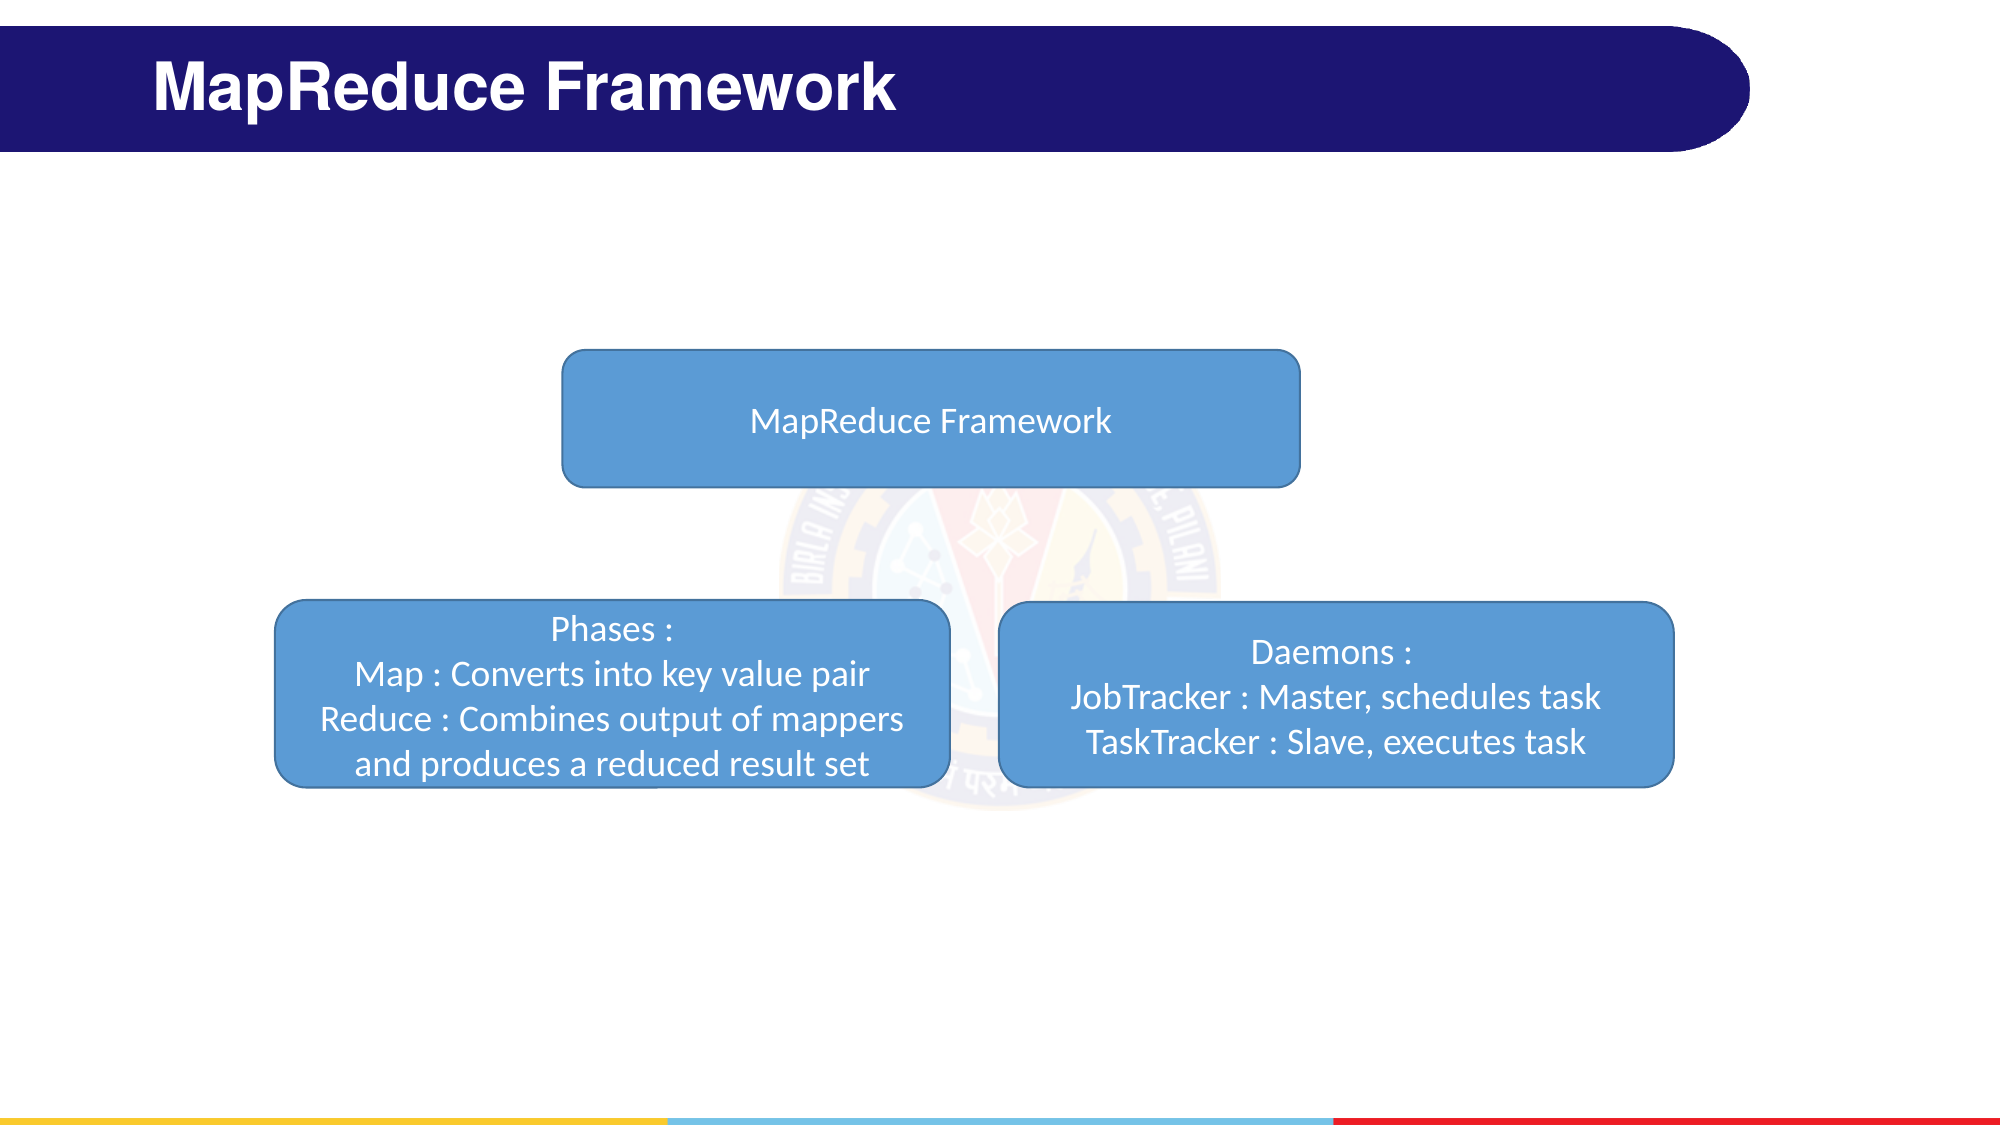

# MapReduce Framework

MapReduce Framework
Phases :
Map : Converts into key value pair
Reduce : Combines output of mappers and produces a reduced result set
Daemons :
JobTracker : Master, schedules task
TaskTracker : Slave, executes task